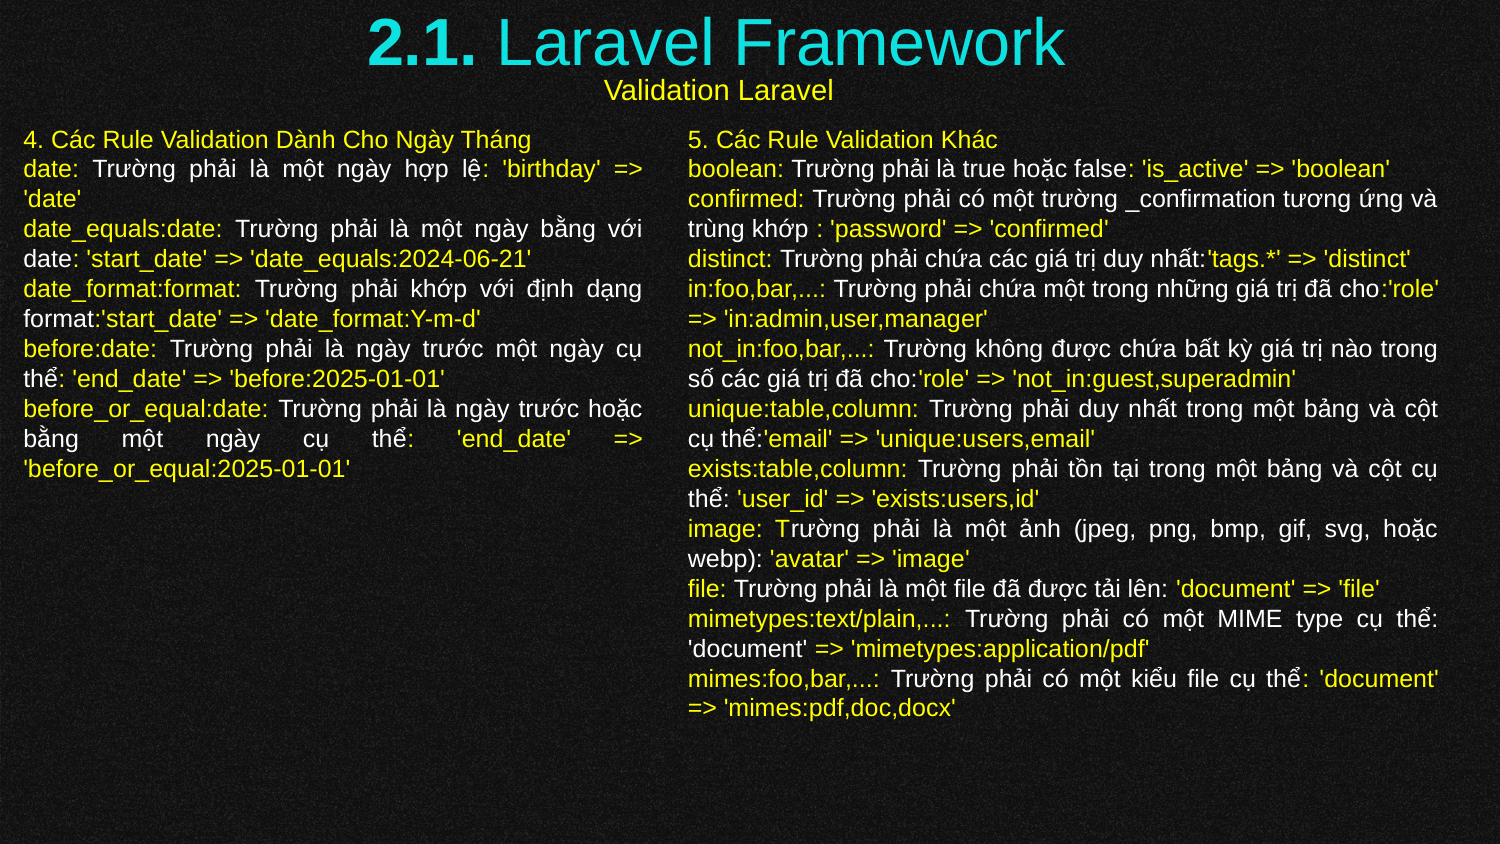

# 2.1. Laravel Framework
Validation Laravel
4. Các Rule Validation Dành Cho Ngày Tháng
date: Trường phải là một ngày hợp lệ: 'birthday' => 'date'
date_equals:date: Trường phải là một ngày bằng với date: 'start_date' => 'date_equals:2024-06-21'
date_format:format: Trường phải khớp với định dạng format:'start_date' => 'date_format:Y-m-d'
before:date: Trường phải là ngày trước một ngày cụ thể: 'end_date' => 'before:2025-01-01'
before_or_equal:date: Trường phải là ngày trước hoặc bằng một ngày cụ thể: 'end_date' => 'before_or_equal:2025-01-01'
5. Các Rule Validation Khác
boolean: Trường phải là true hoặc false: 'is_active' => 'boolean'
confirmed: Trường phải có một trường _confirmation tương ứng và trùng khớp : 'password' => 'confirmed'
distinct: Trường phải chứa các giá trị duy nhất:'tags.*' => 'distinct'
in:foo,bar,...: Trường phải chứa một trong những giá trị đã cho:'role' => 'in:admin,user,manager'
not_in:foo,bar,...: Trường không được chứa bất kỳ giá trị nào trong số các giá trị đã cho:'role' => 'not_in:guest,superadmin'
unique:table,column: Trường phải duy nhất trong một bảng và cột cụ thể:'email' => 'unique:users,email'
exists:table,column: Trường phải tồn tại trong một bảng và cột cụ thể: 'user_id' => 'exists:users,id'
image: Trường phải là một ảnh (jpeg, png, bmp, gif, svg, hoặc webp): 'avatar' => 'image'
file: Trường phải là một file đã được tải lên: 'document' => 'file'
mimetypes:text/plain,...: Trường phải có một MIME type cụ thể: 'document' => 'mimetypes:application/pdf'
mimes:foo,bar,...: Trường phải có một kiểu file cụ thể: 'document' => 'mimes:pdf,doc,docx'